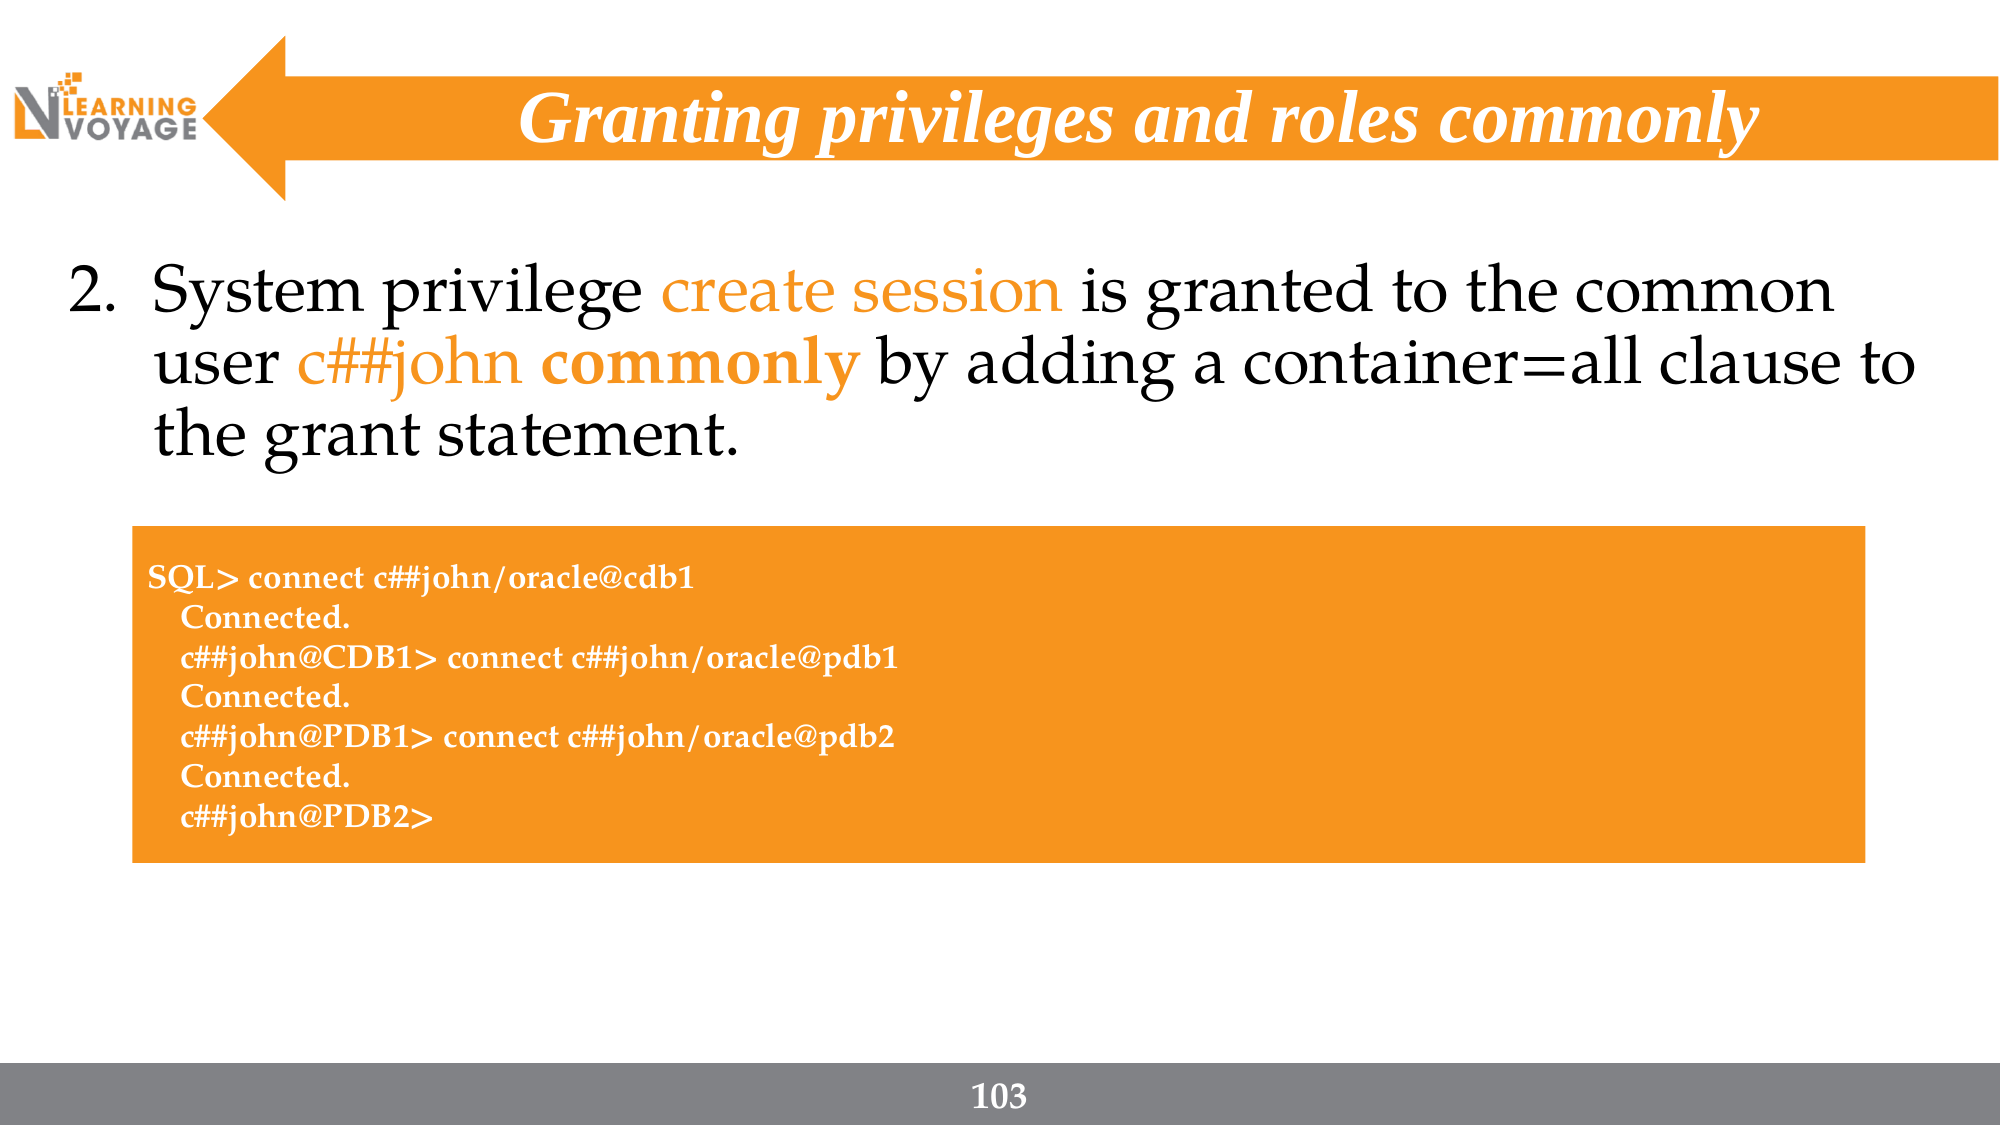

# Granting privileges and roles commonly
System privilege create session is granted to the common user c##john commonly by adding a container=all clause to the grant statement.
SQL> connect c##john/oracle@cdb1
    Connected.
    c##john@CDB1> connect c##john/oracle@pdb1
    Connected.
    c##john@PDB1> connect c##john/oracle@pdb2
    Connected.
    c##john@PDB2>
103